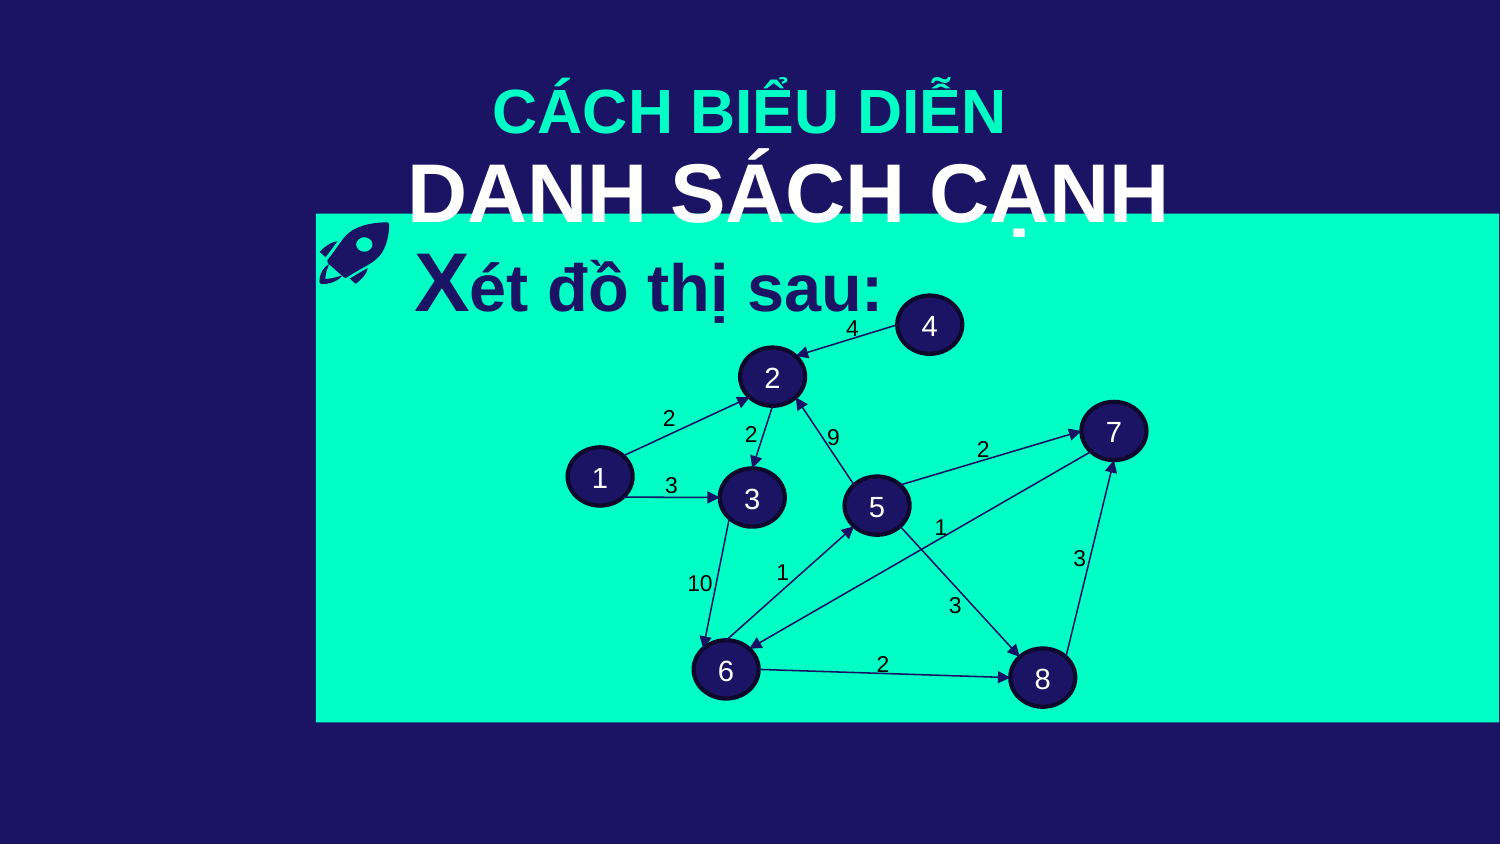

CÁCH BIỂU DIỄN
# DANH SÁCH CẠNH

Xét đồ thị sau:
4
2
7
1
3
5
6
8
4
2
2
9
2
3
1
3
1
10
3
2

MA TRẬN KỀ

DANH SÁCH KỀ